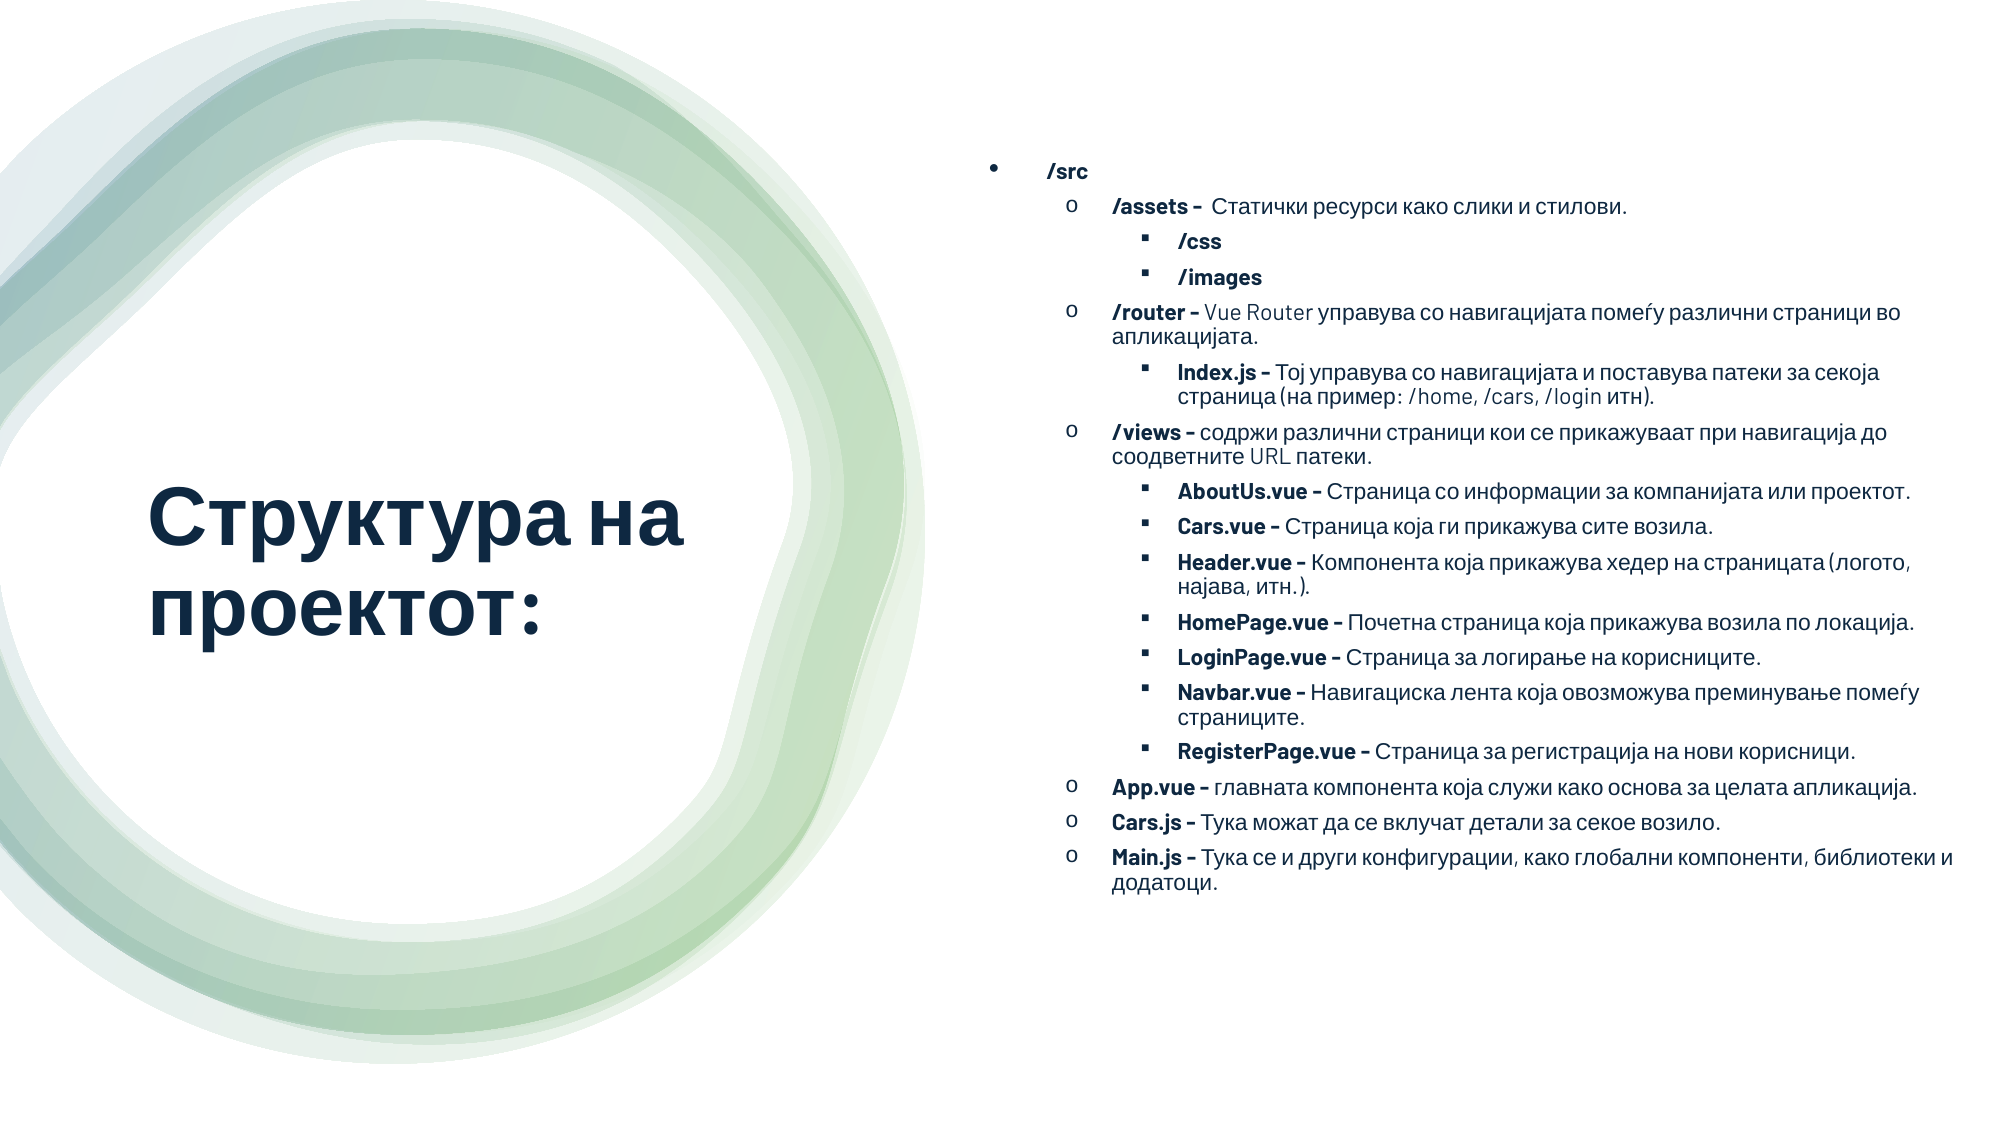

/src
/assets -  Статички ресурси како слики и стилови.
/css
/images
/router - Vue Router управува со навигацијата помеѓу различни страници во апликацијата.
Index.js - Тој управува со навигацијата и поставува патеки за секоја страница (на пример: /home, /cars, /login итн).
/views - содржи различни страници кои се прикажуваат при навигација до соодветните URL патеки.
AboutUs.vue - Страница со информации за компанијата или проектот.
Cars.vue - Страница која ги прикажува сите возила.
Header.vue - Компонента која прикажува хедер на страницата (логото, најава, итн.).
HomePage.vue - Почетна страница која прикажува возила по локација.
LoginPage.vue - Страница за логирање на корисниците.
Navbar.vue - Навигациска лента која овозможува преминување помеѓу страниците.
RegisterPage.vue - Страница за регистрација на нови корисници.
App.vue - главната компонента која служи како основа за целата апликација.
Cars.js - Тука можат да се вклучат детали за секое возило.
Main.js - Тука се и други конфигурации, како глобални компоненти, библиотеки и додатоци.

# Структура на проектот: